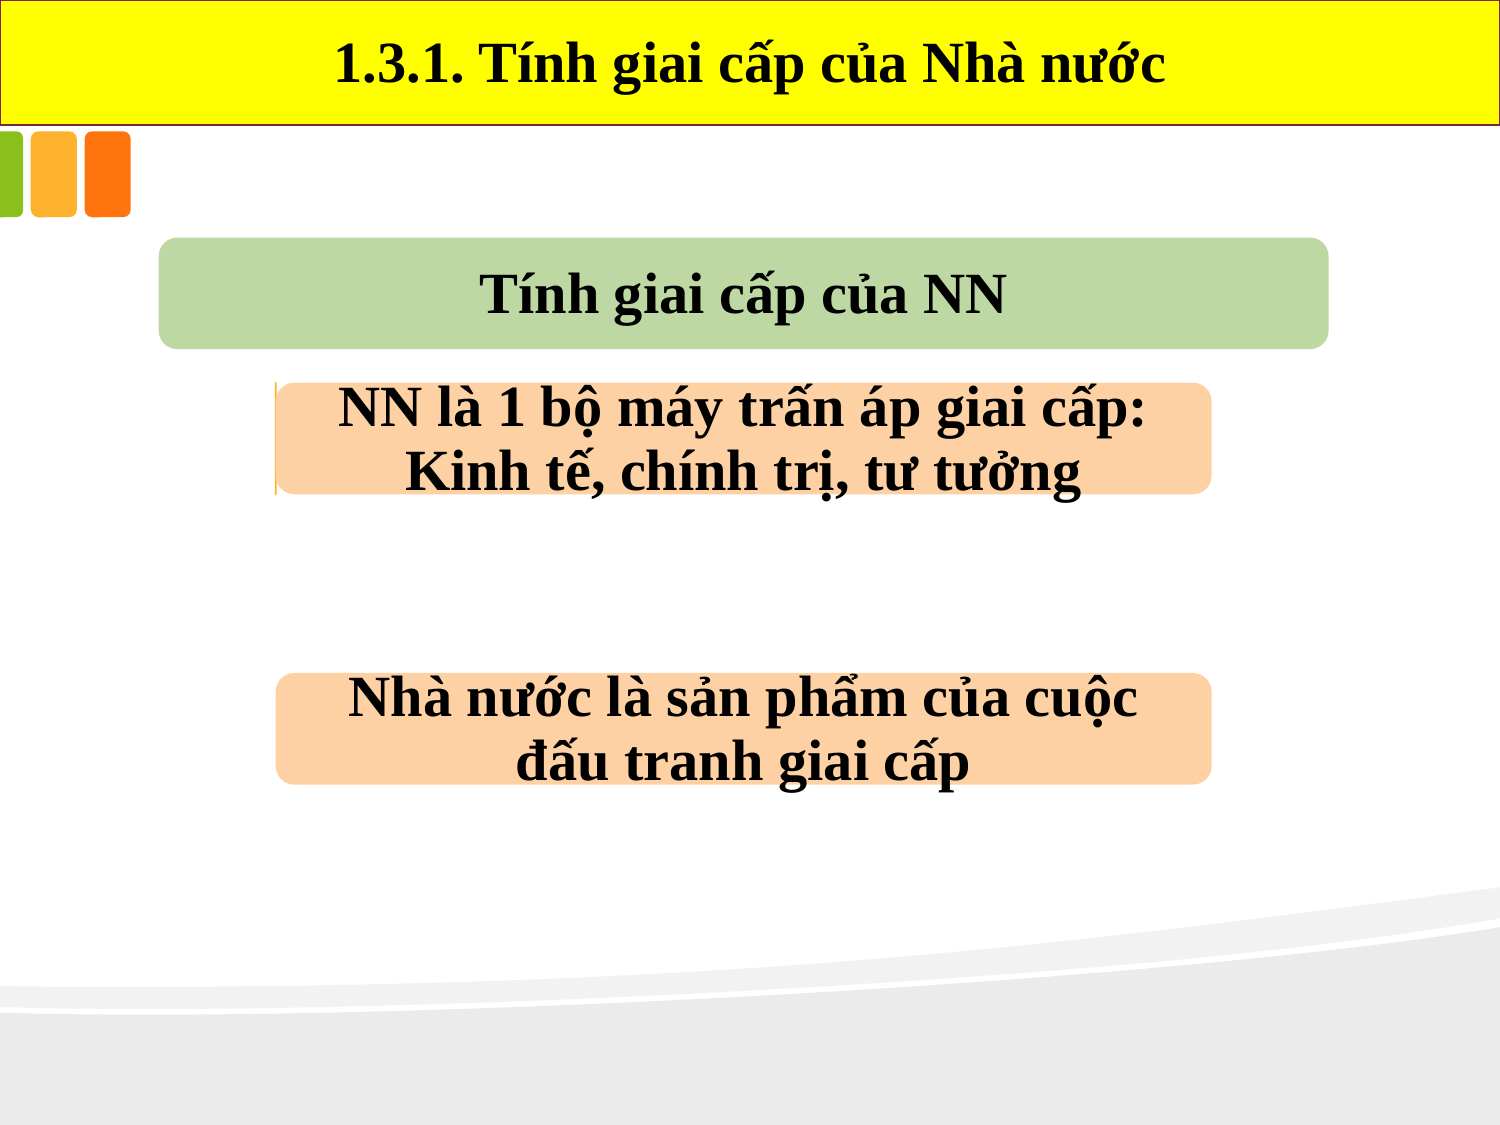

# 1.3.1. Tính giai cấp của Nhà nước
Tính giai cấp của NN
NN là 1 bộ máy trấn áp giai cấp: Kinh tế, chính trị, tư tưởng
Nhà nước là sản phẩm của cuộc đấu tranh giai cấp